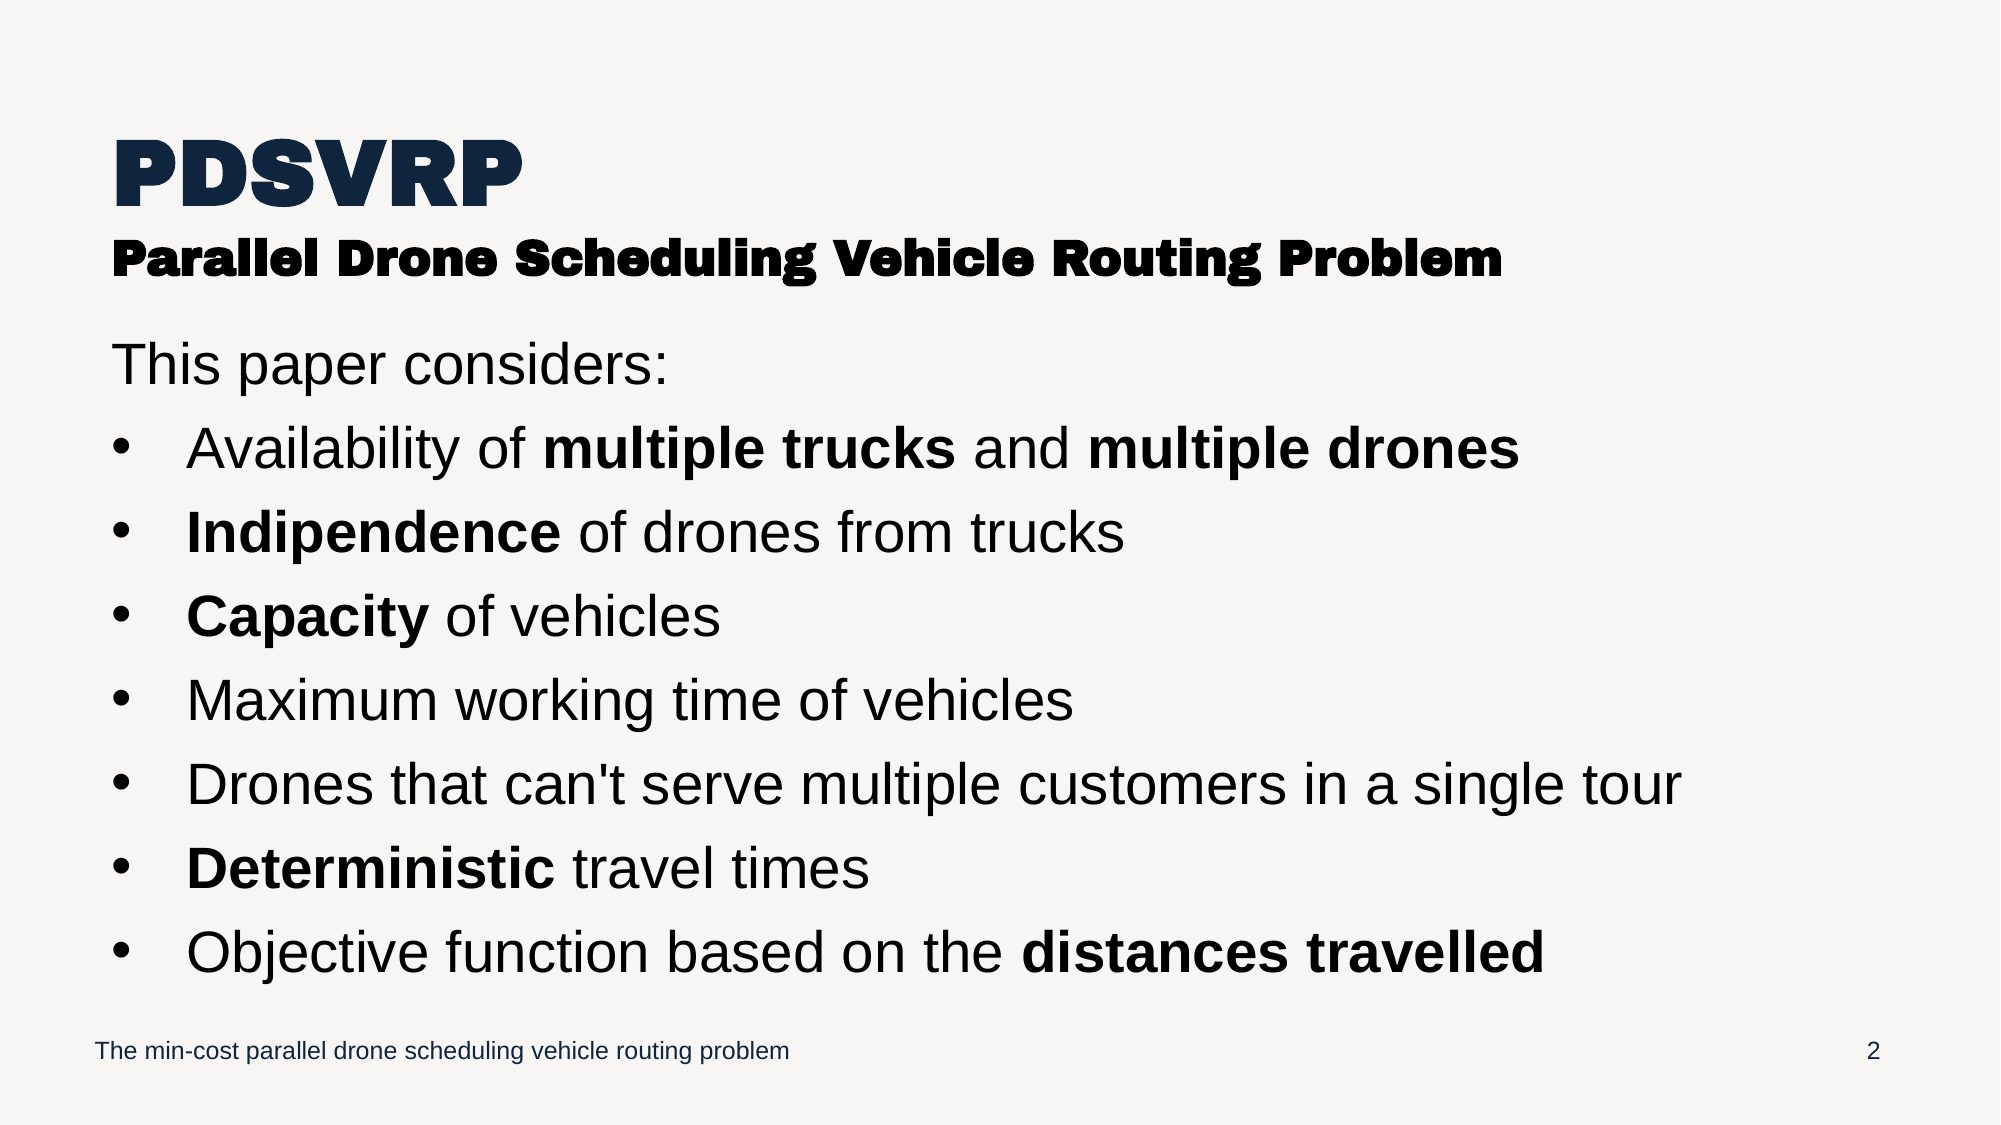

# PDSVRP
Parallel Drone Scheduling Vehicle Routing Problem
This paper considers:
Availability of multiple trucks and multiple drones
Indipendence of drones from trucks
Capacity of vehicles
Maximum working time of vehicles
Drones that can't serve multiple customers in a single tour
Deterministic travel times
Objective function based on the distances travelled
The min-cost parallel drone scheduling vehicle routing problem
2